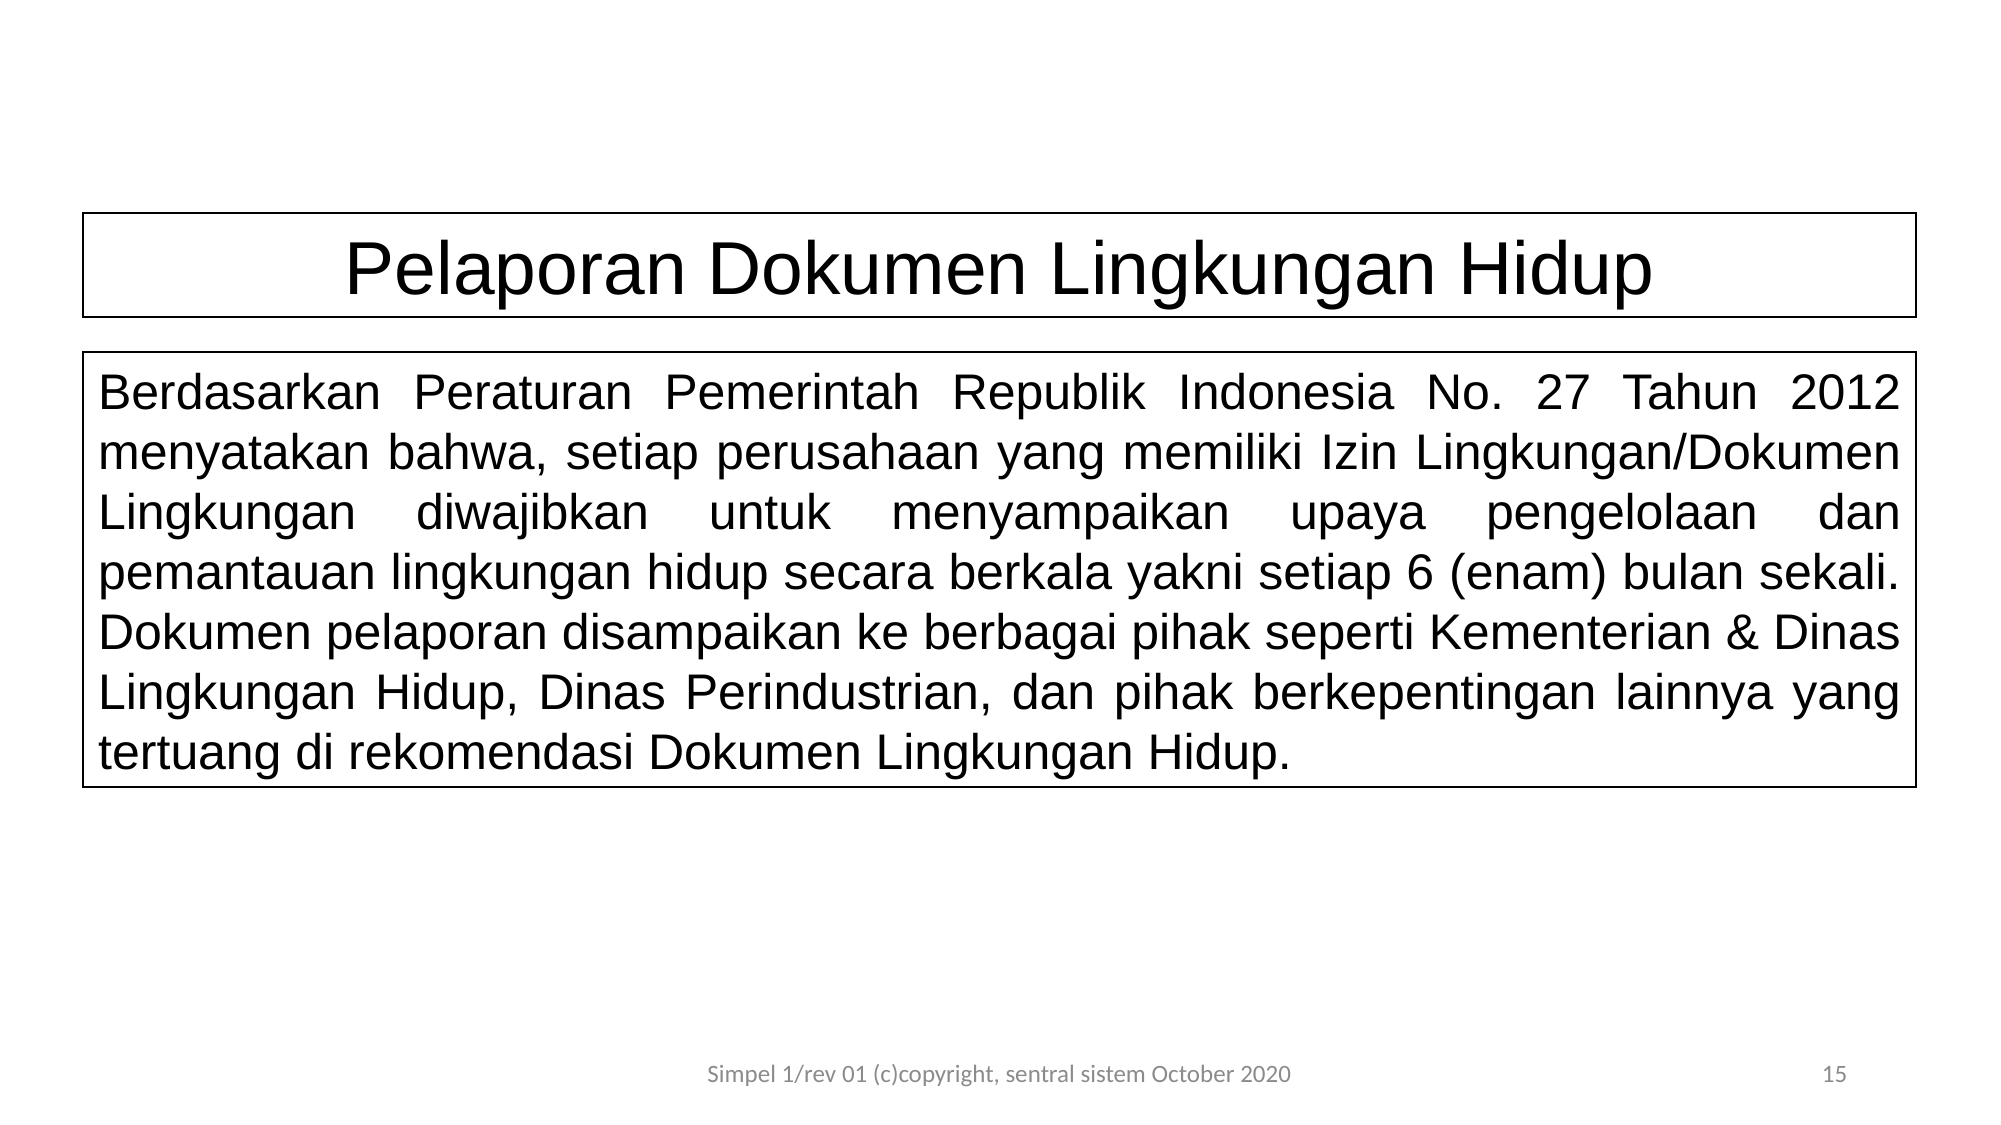

Pelaporan Dokumen Lingkungan Hidup
Berdasarkan Peraturan Pemerintah Republik Indonesia No. 27 Tahun 2012 menyatakan bahwa, setiap perusahaan yang memiliki Izin Lingkungan/Dokumen Lingkungan diwajibkan untuk menyampaikan upaya pengelolaan dan pemantauan lingkungan hidup secara berkala yakni setiap 6 (enam) bulan sekali. Dokumen pelaporan disampaikan ke berbagai pihak seperti Kementerian & Dinas Lingkungan Hidup, Dinas Perindustrian, dan pihak berkepentingan lainnya yang tertuang di rekomendasi Dokumen Lingkungan Hidup.
Simpel 1/rev 01 (c)copyright, sentral sistem October 2020
15